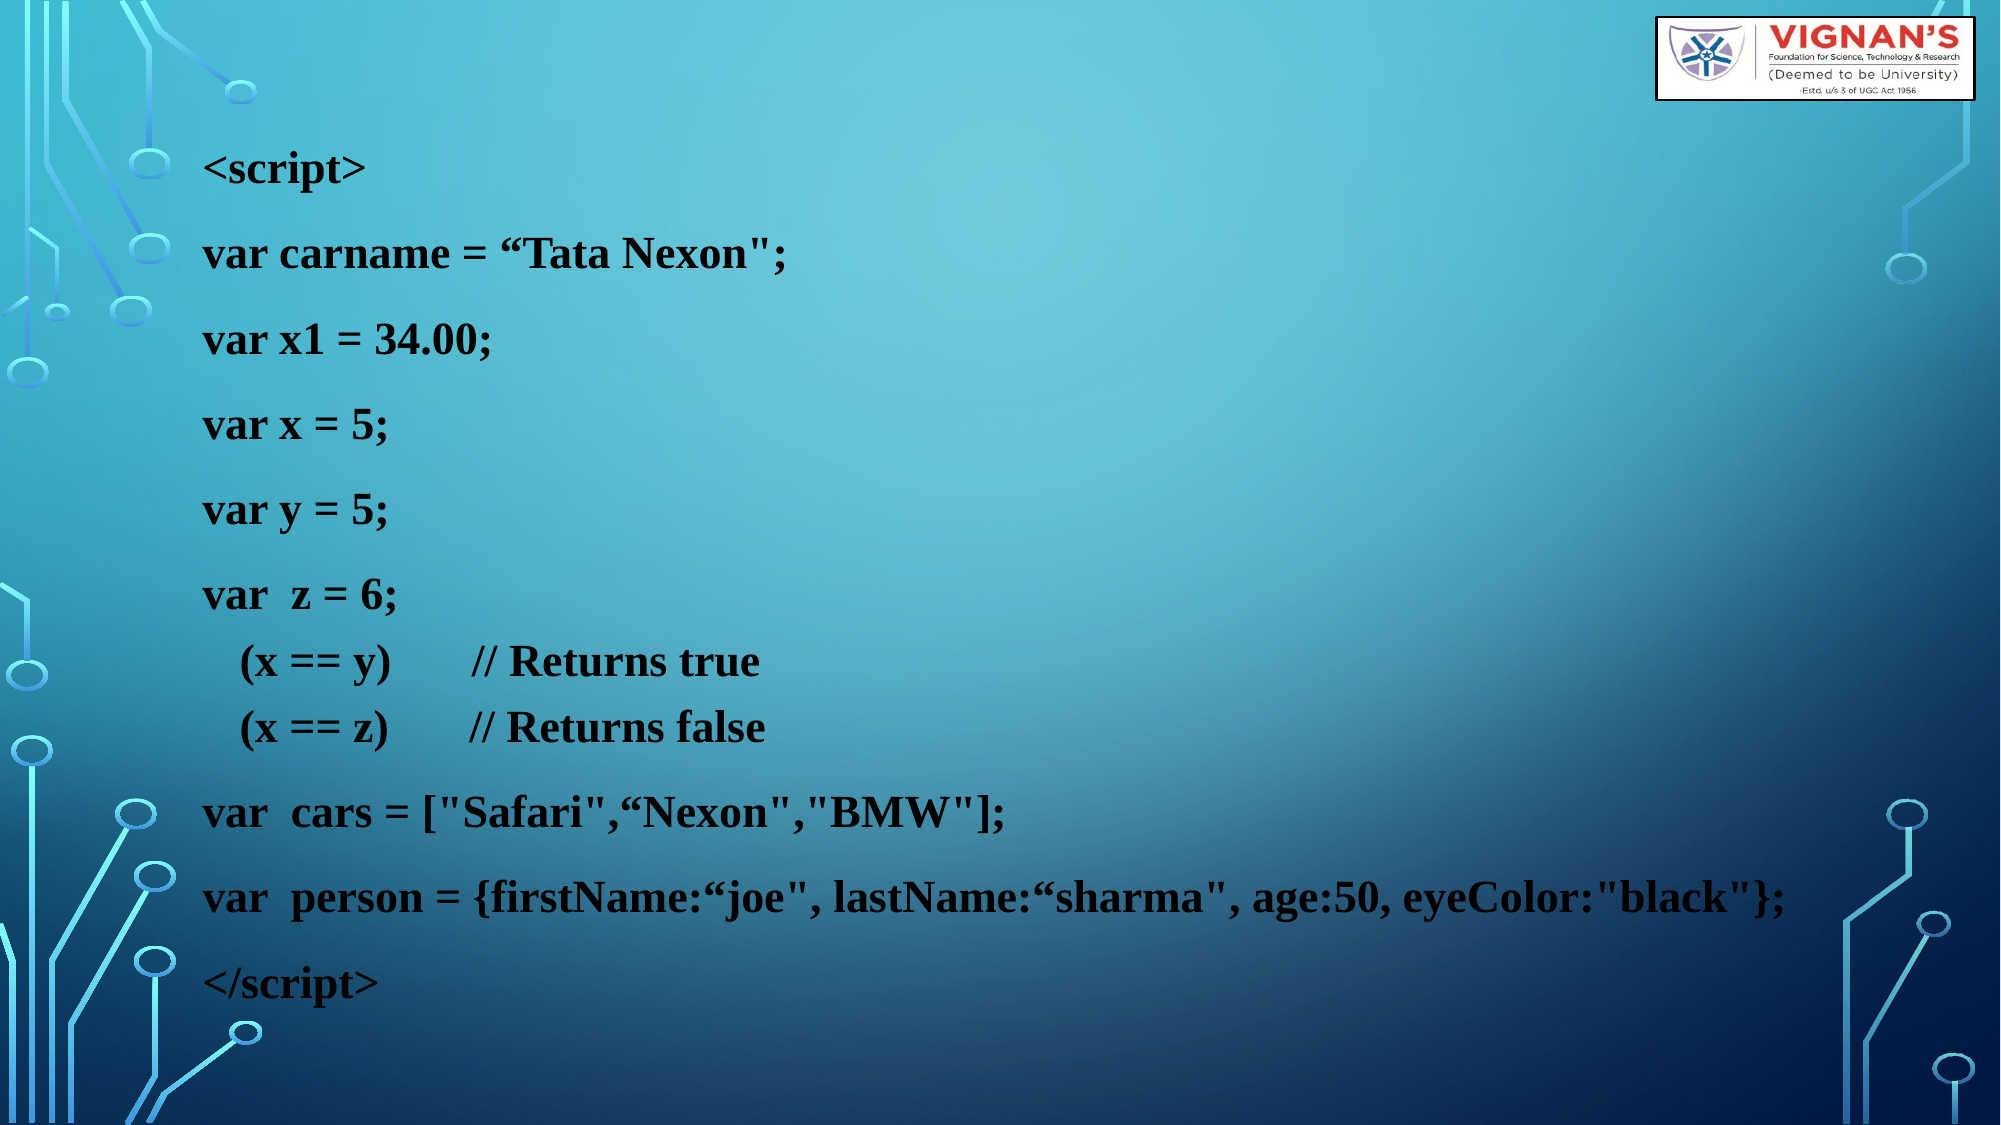

#
<script>
var carname = “Tata Nexon";
var x1 = 34.00;
var x = 5;
var y = 5;
var  z = 6;
(x == y)       // Returns true
(x == z)       // Returns false
var  cars = ["Safari",“Nexon","BMW"];
var  person = {firstName:“joe", lastName:“sharma", age:50, eyeColor:"black"};
</script>